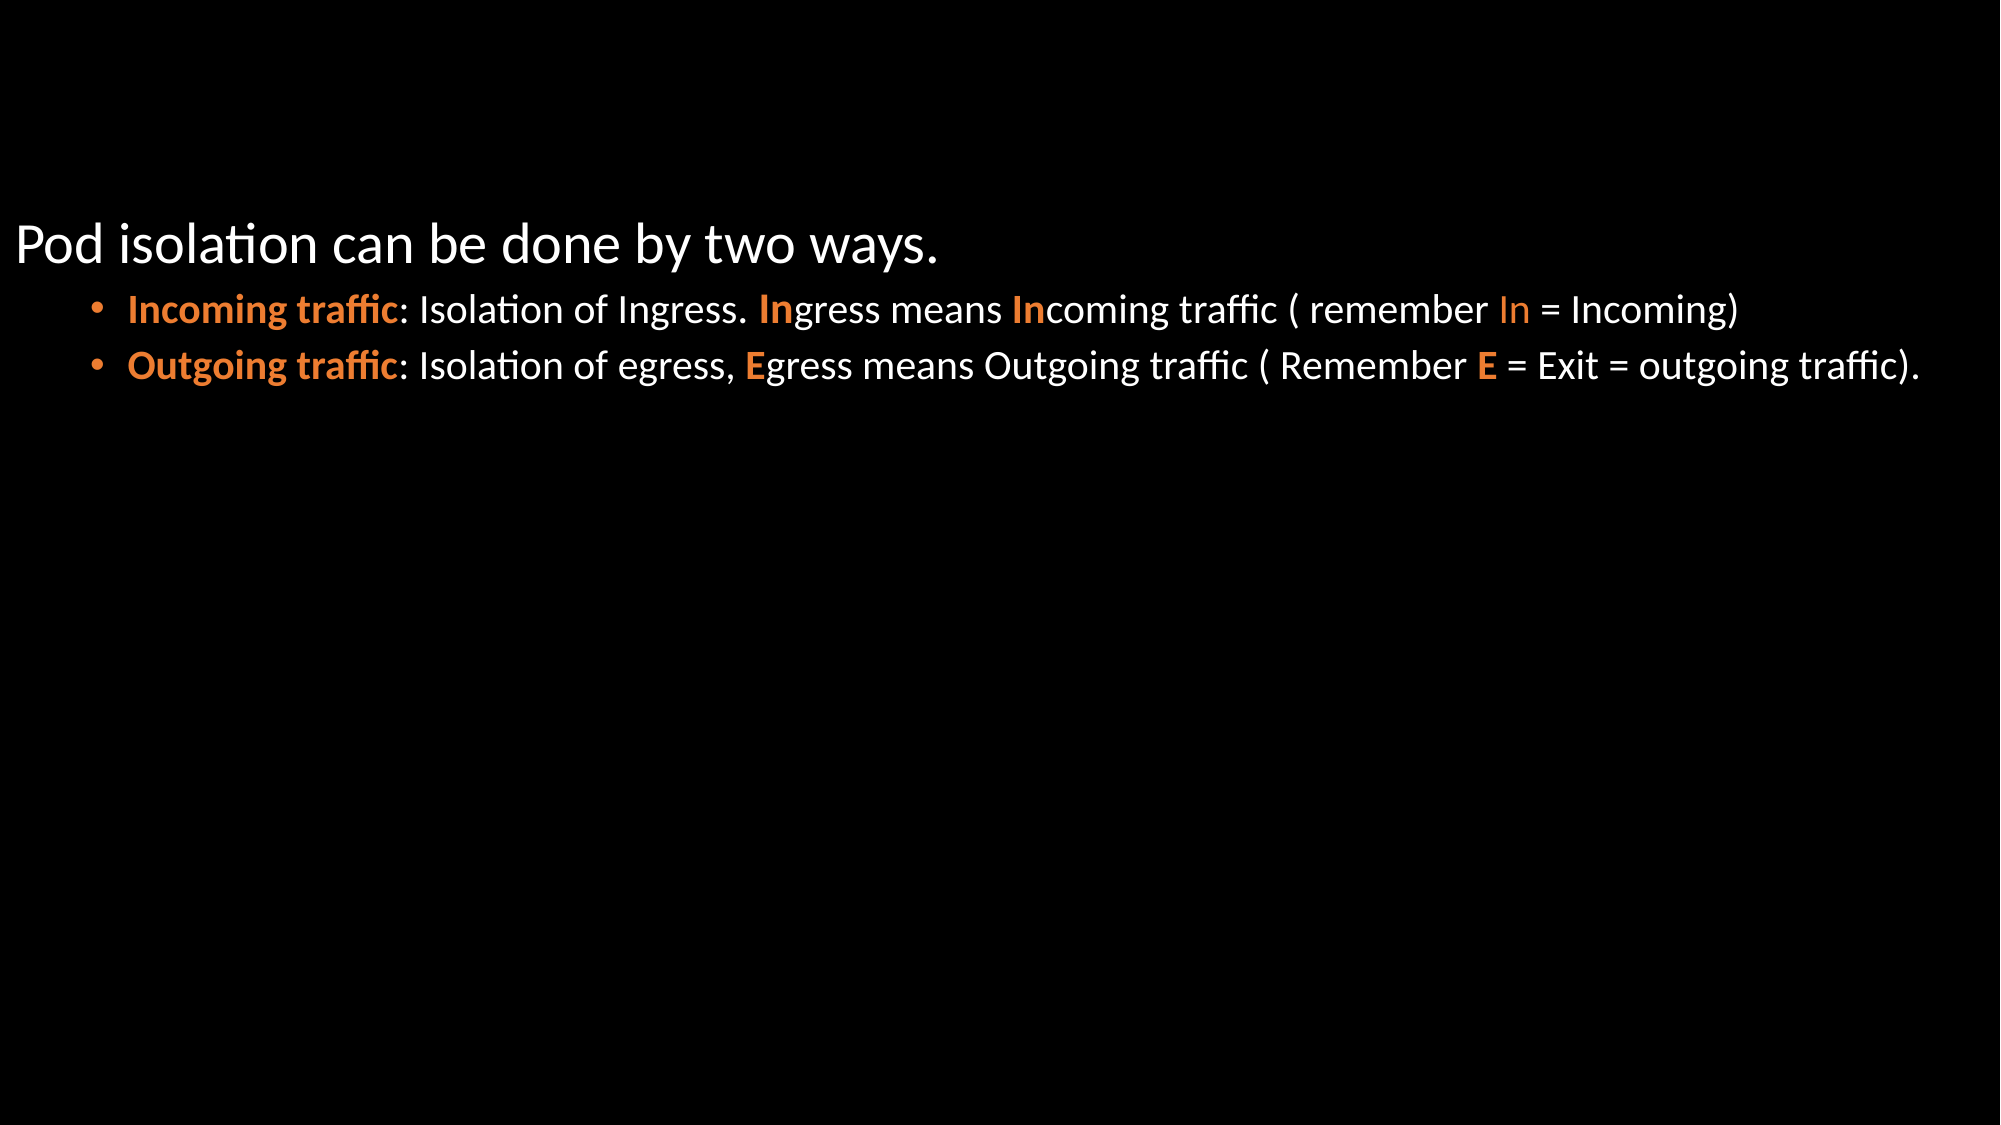

Pod isolation can be done by two ways.
Incoming traffic: Isolation of Ingress. Ingress means Incoming traffic ( remember In = Incoming)
Outgoing traffic: Isolation of egress, Egress means Outgoing traffic ( Remember E = Exit = outgoing traffic).